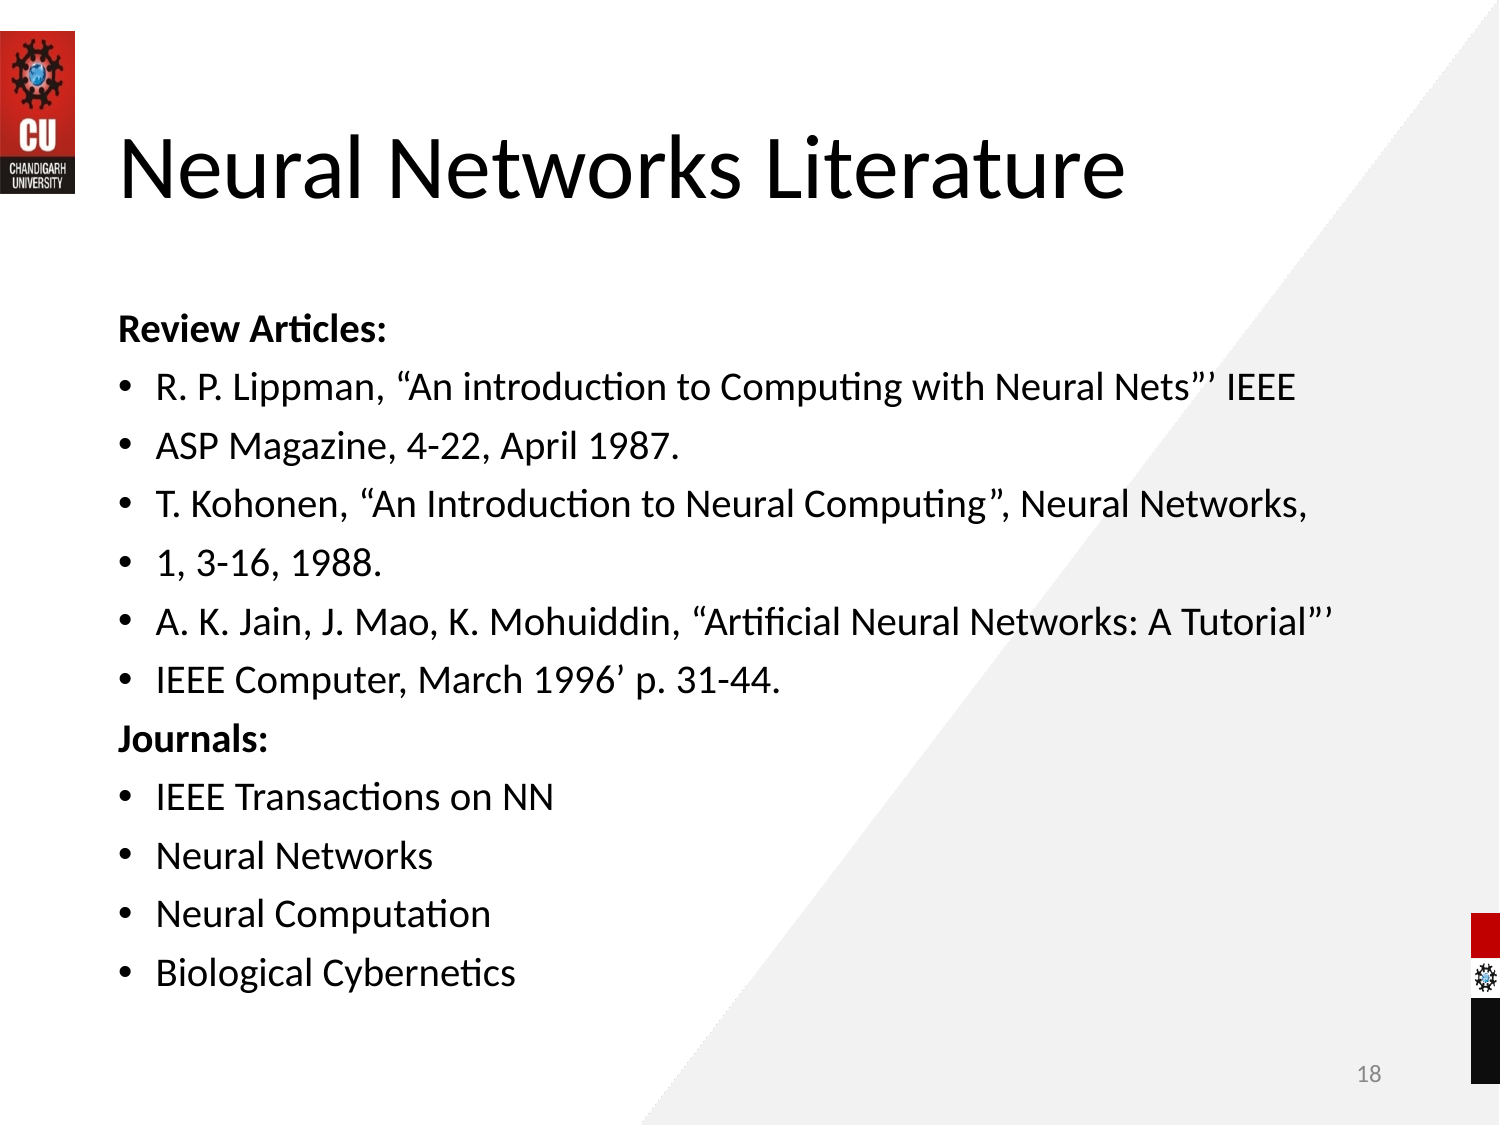

# Neural Networks Literature
Review Articles:
R. P. Lippman, “An introduction to Computing with Neural Nets”’ IEEE
ASP Magazine, 4-22, April 1987.
T. Kohonen, “An Introduction to Neural Computing”, Neural Networks,
1, 3-16, 1988.
A. K. Jain, J. Mao, K. Mohuiddin, “Artificial Neural Networks: A Tutorial”’
IEEE Computer, March 1996’ p. 31-44.
Journals:
IEEE Transactions on NN
Neural Networks
Neural Computation
Biological Cybernetics
18